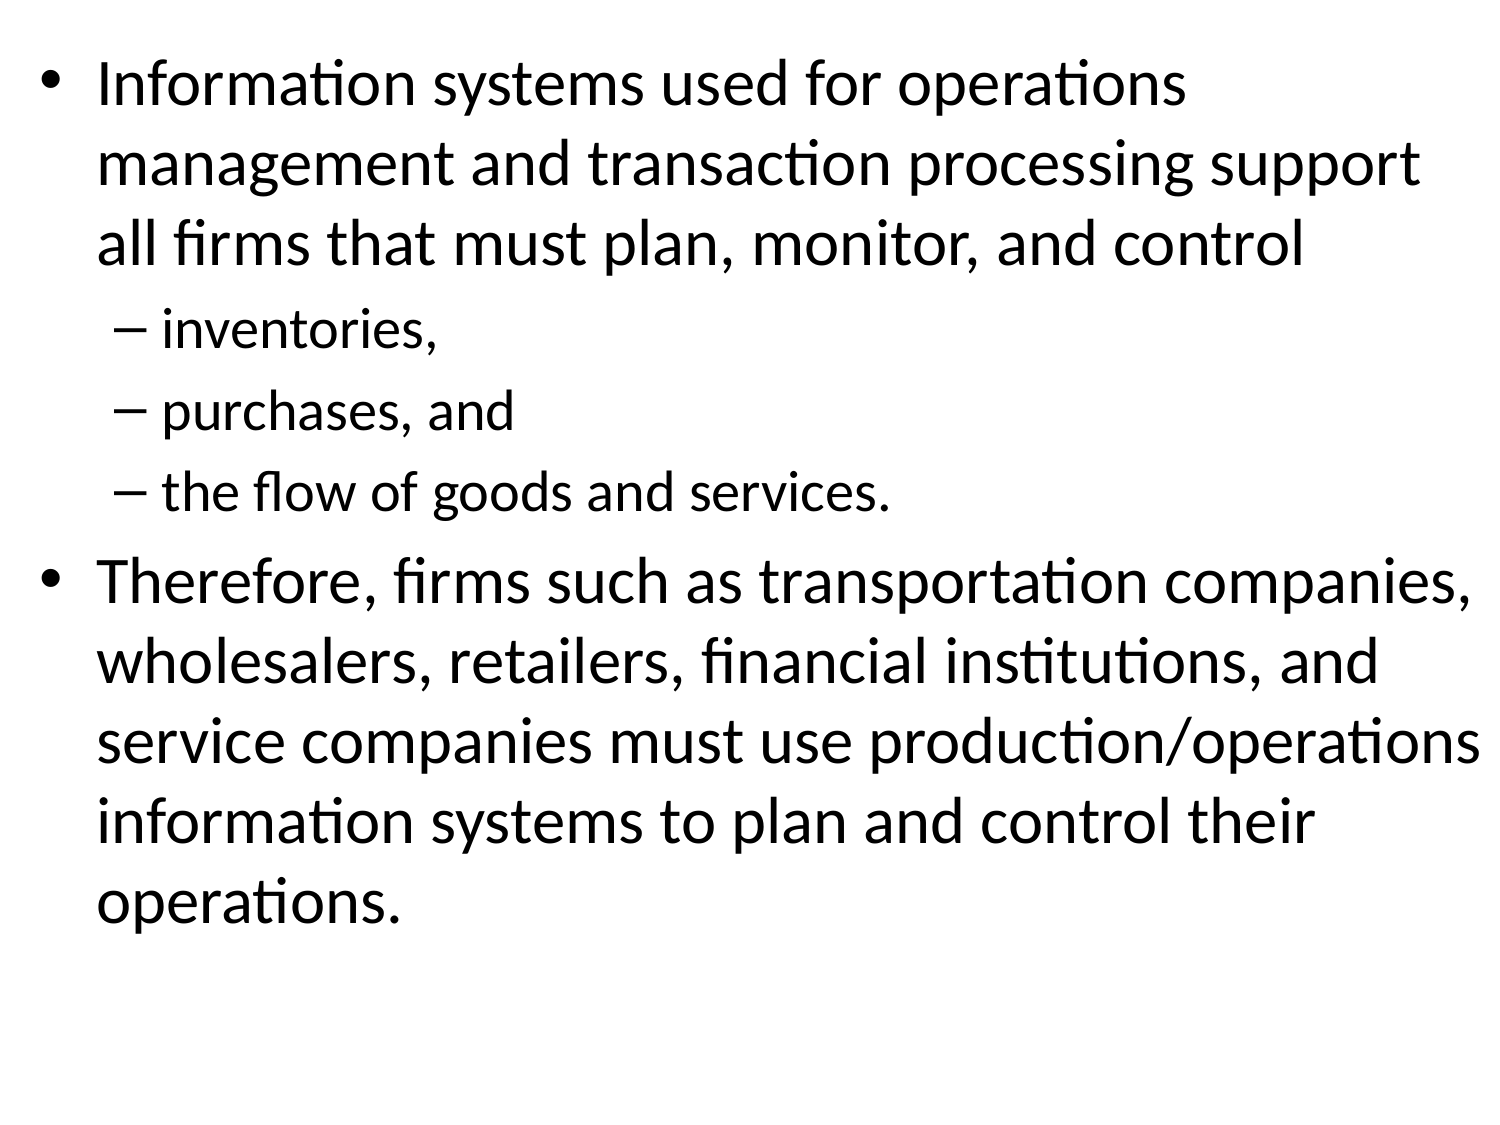

Information systems used for operations management and transaction processing support all firms that must plan, monitor, and control
inventories,
purchases, and
the flow of goods and services.
Therefore, firms such as transportation companies, wholesalers, retailers, financial institutions, and service companies must use production/operations information systems to plan and control their operations.